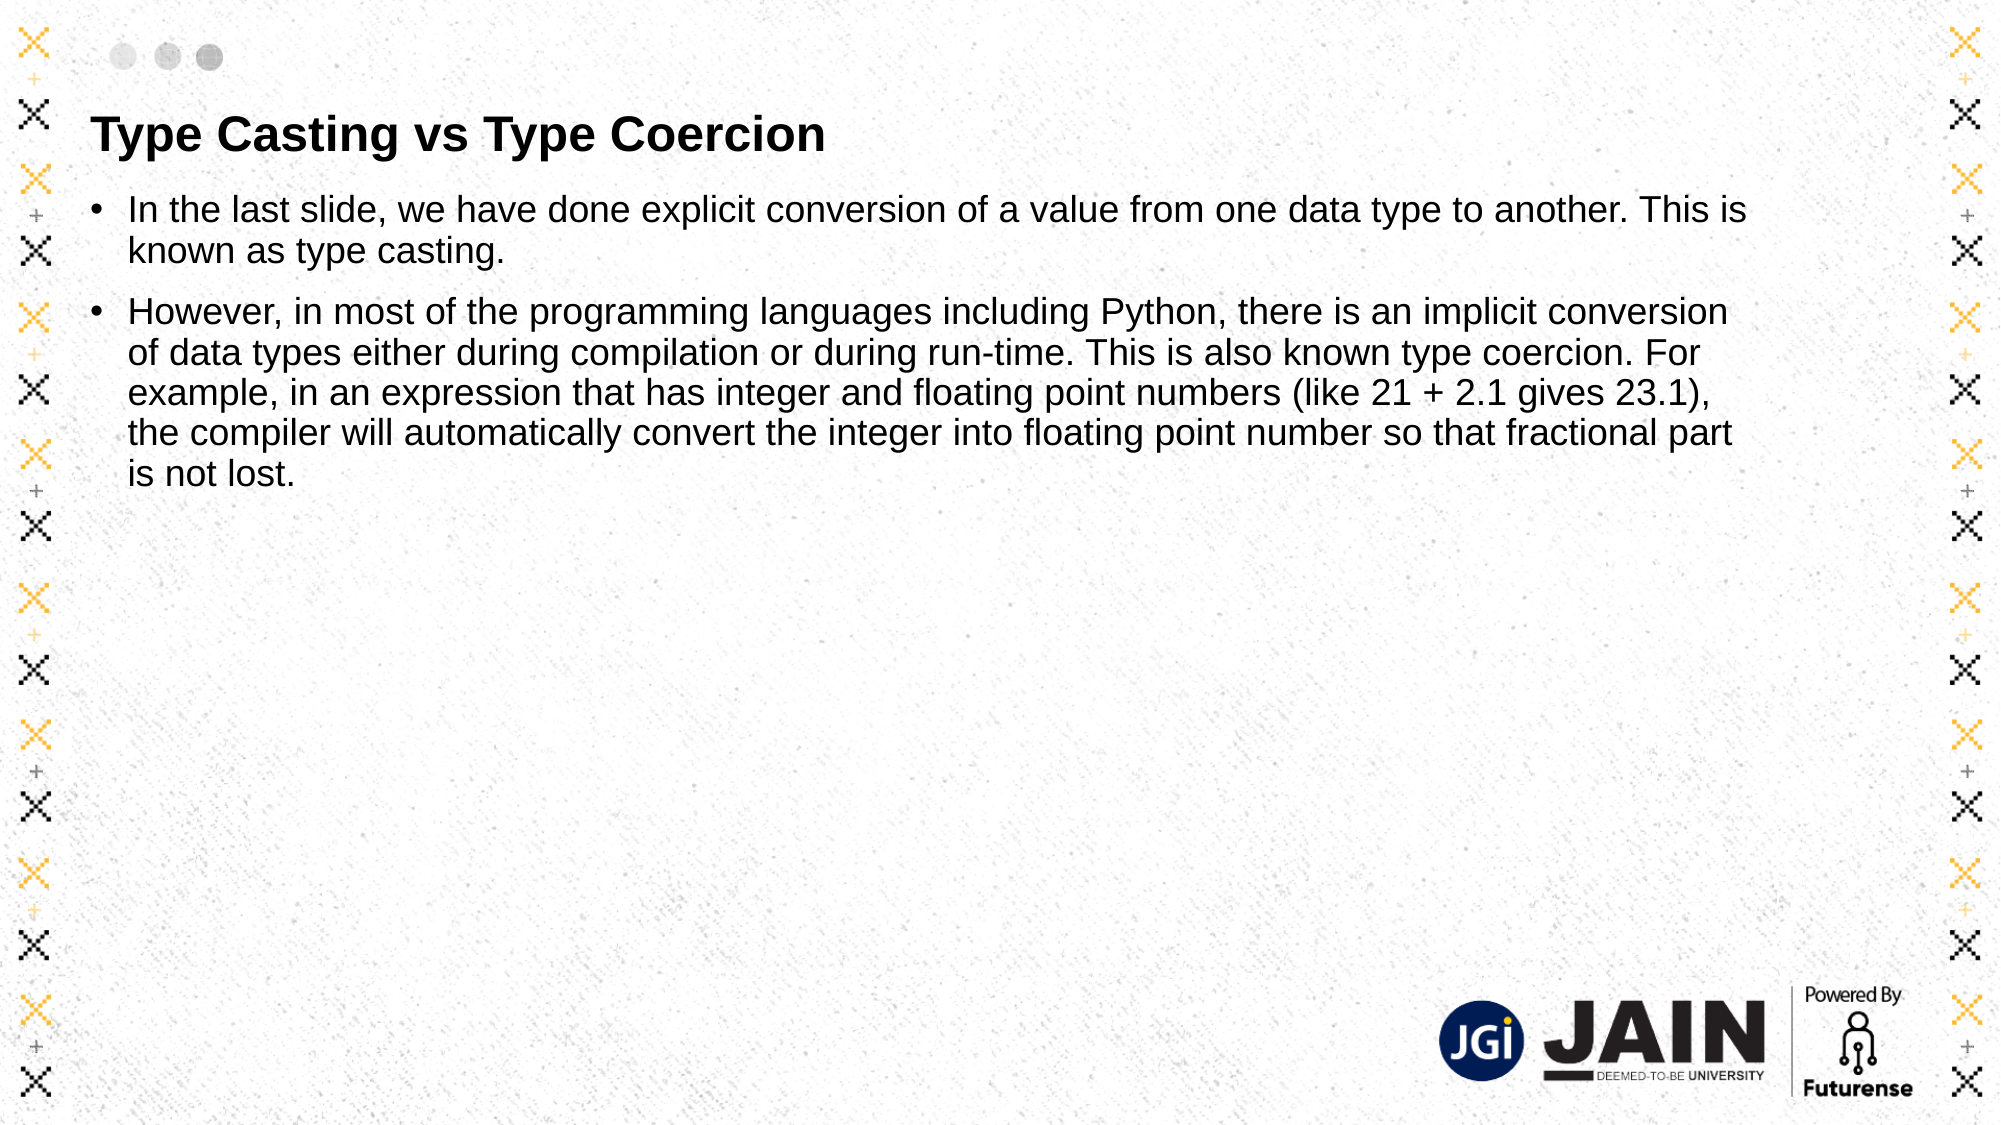

# Type Casting vs Type Coercion
In the last slide, we have done explicit conversion of a value from one data type to another. This is known as type casting.
However, in most of the programming languages including Python, there is an implicit conversion of data types either during compilation or during run-time. This is also known type coercion. For example, in an expression that has integer and floating point numbers (like 21 + 2.1 gives 23.1), the compiler will automatically convert the integer into floating point number so that fractional part is not lost.